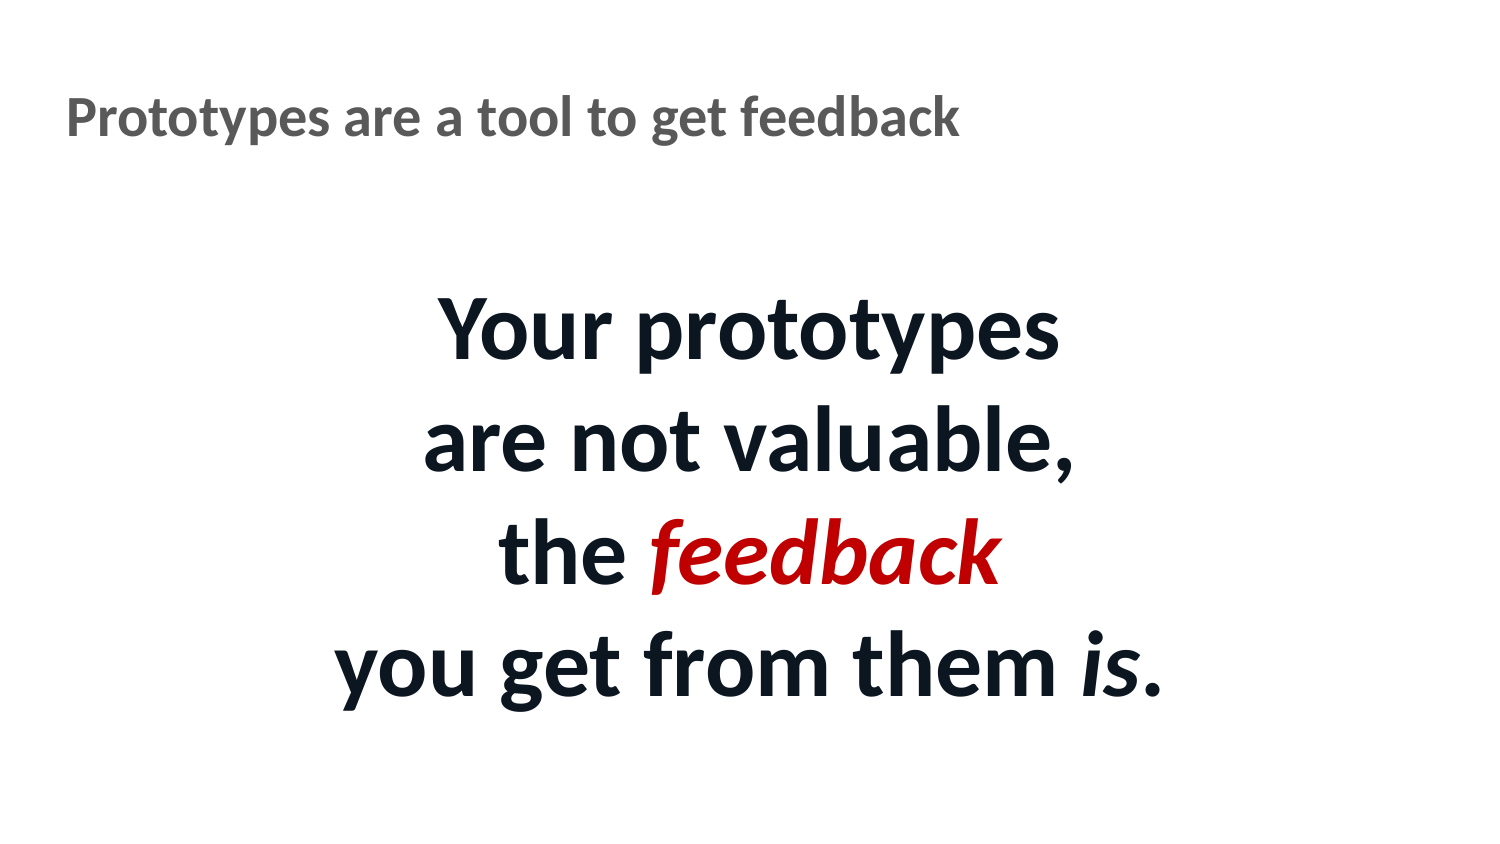

Prototypes are a tool to get feedback
Your prototypes
are not valuable,
the feedback
you get from them is.